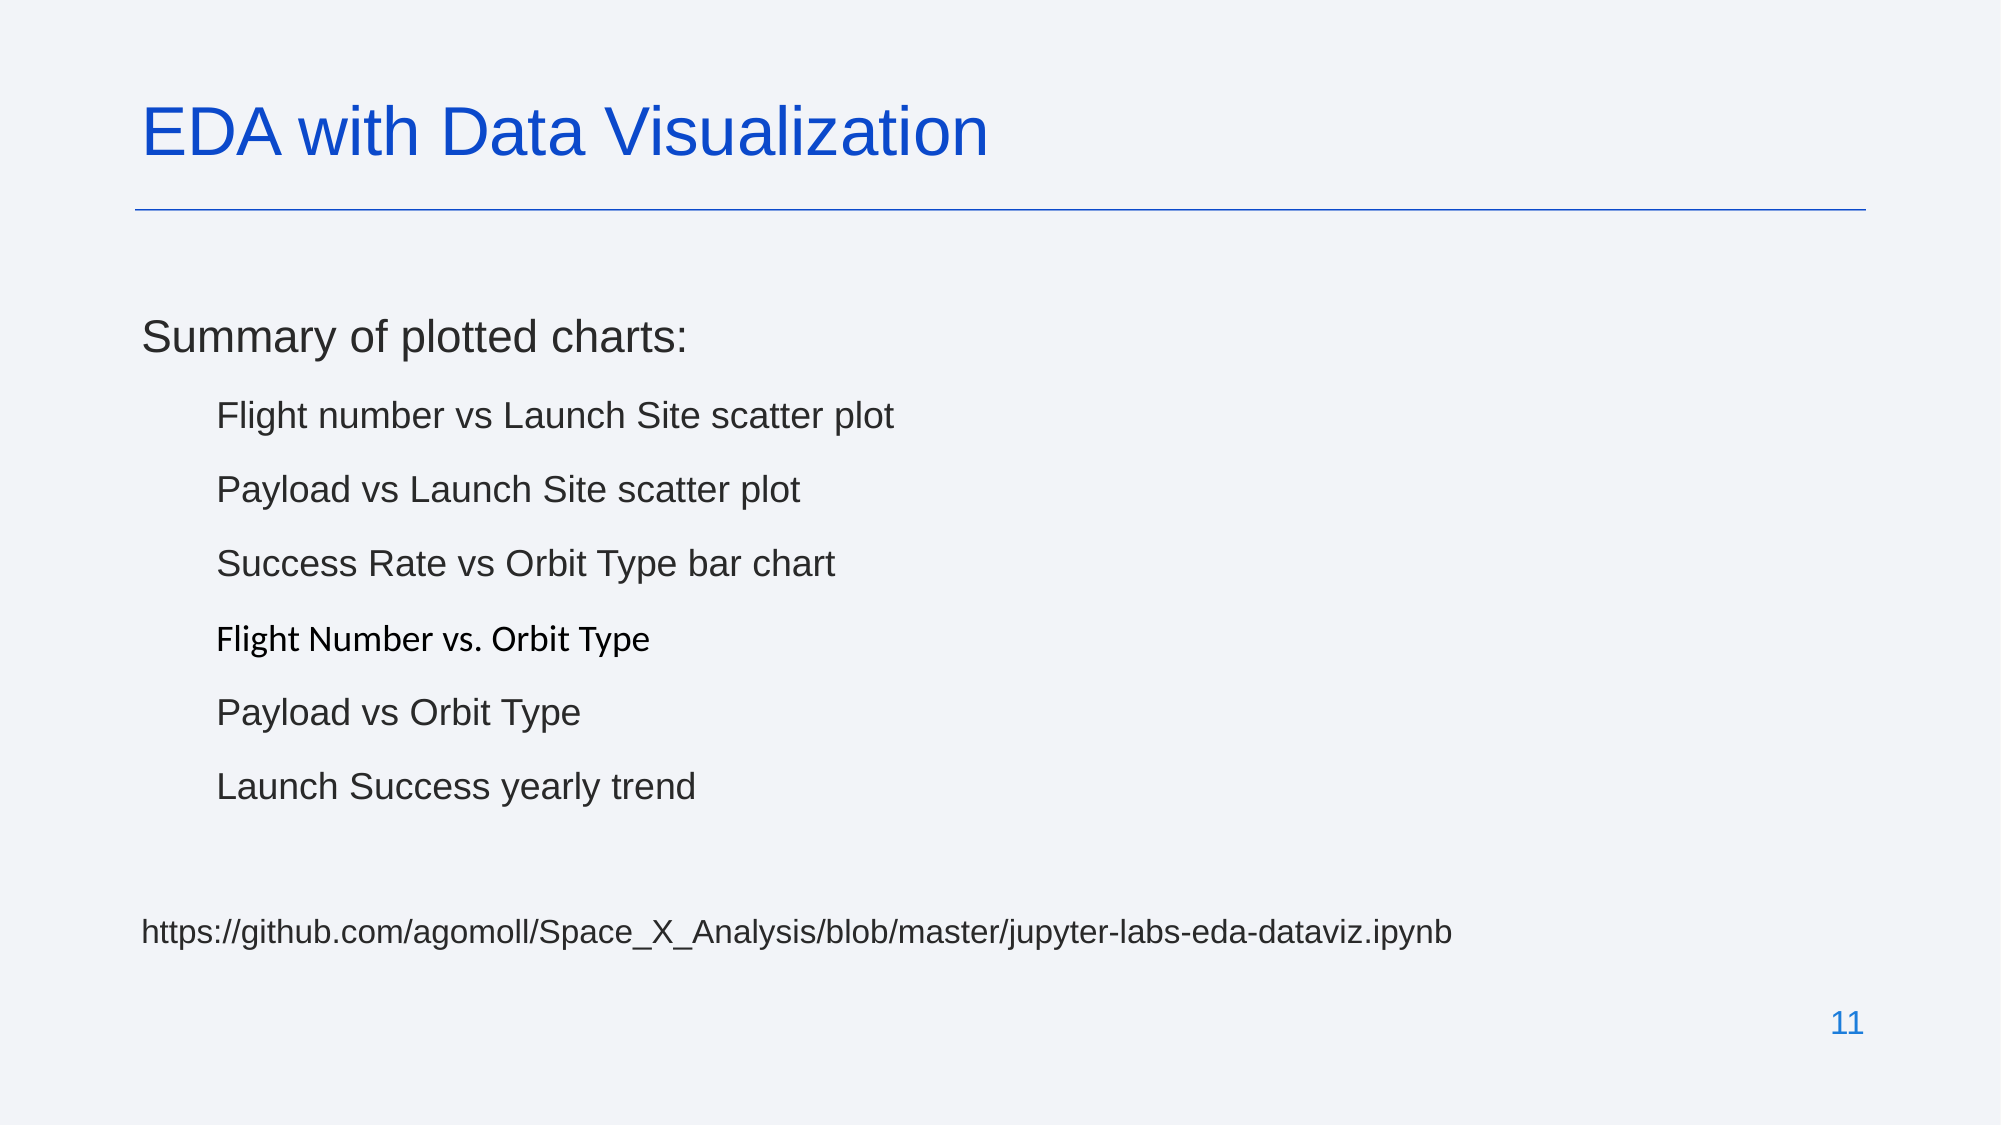

EDA with Data Visualization
Summary of plotted charts:
Flight number vs Launch Site scatter plot
Payload vs Launch Site scatter plot
Success Rate vs Orbit Type bar chart
Flight Number vs. Orbit Type
Payload vs Orbit Type
Launch Success yearly trend

https://github.com/agomoll/Space_X_Analysis/blob/master/jupyter-labs-eda-dataviz.ipynb
11